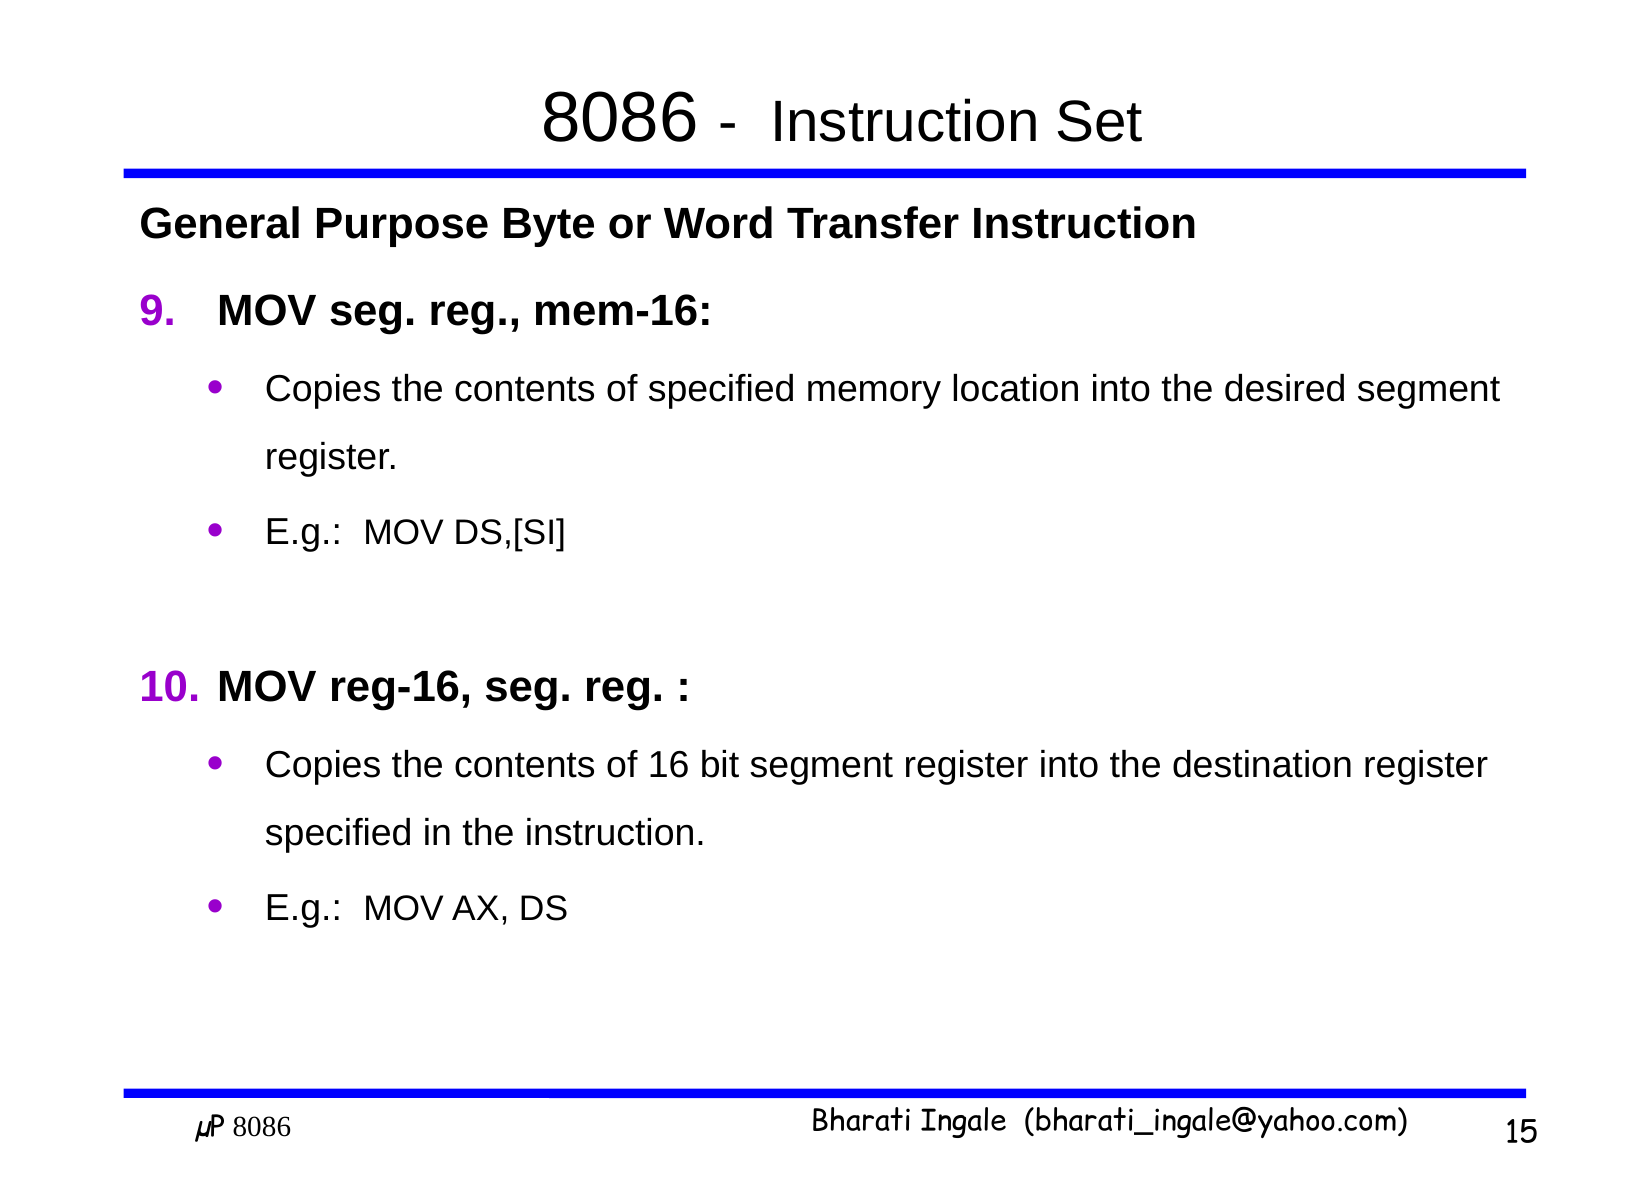

# 8086 -  Instruction Set
General Purpose Byte or Word Transfer Instruction
MOV seg. reg., mem-16:
Copies the contents of specified memory location into the desired segment register.
E.g.:  MOV DS,[SI]

MOV reg-16, seg. reg. :
Copies the contents of 16 bit segment register into the destination register specified in the instruction.
E.g.:  MOV AX, DS

15